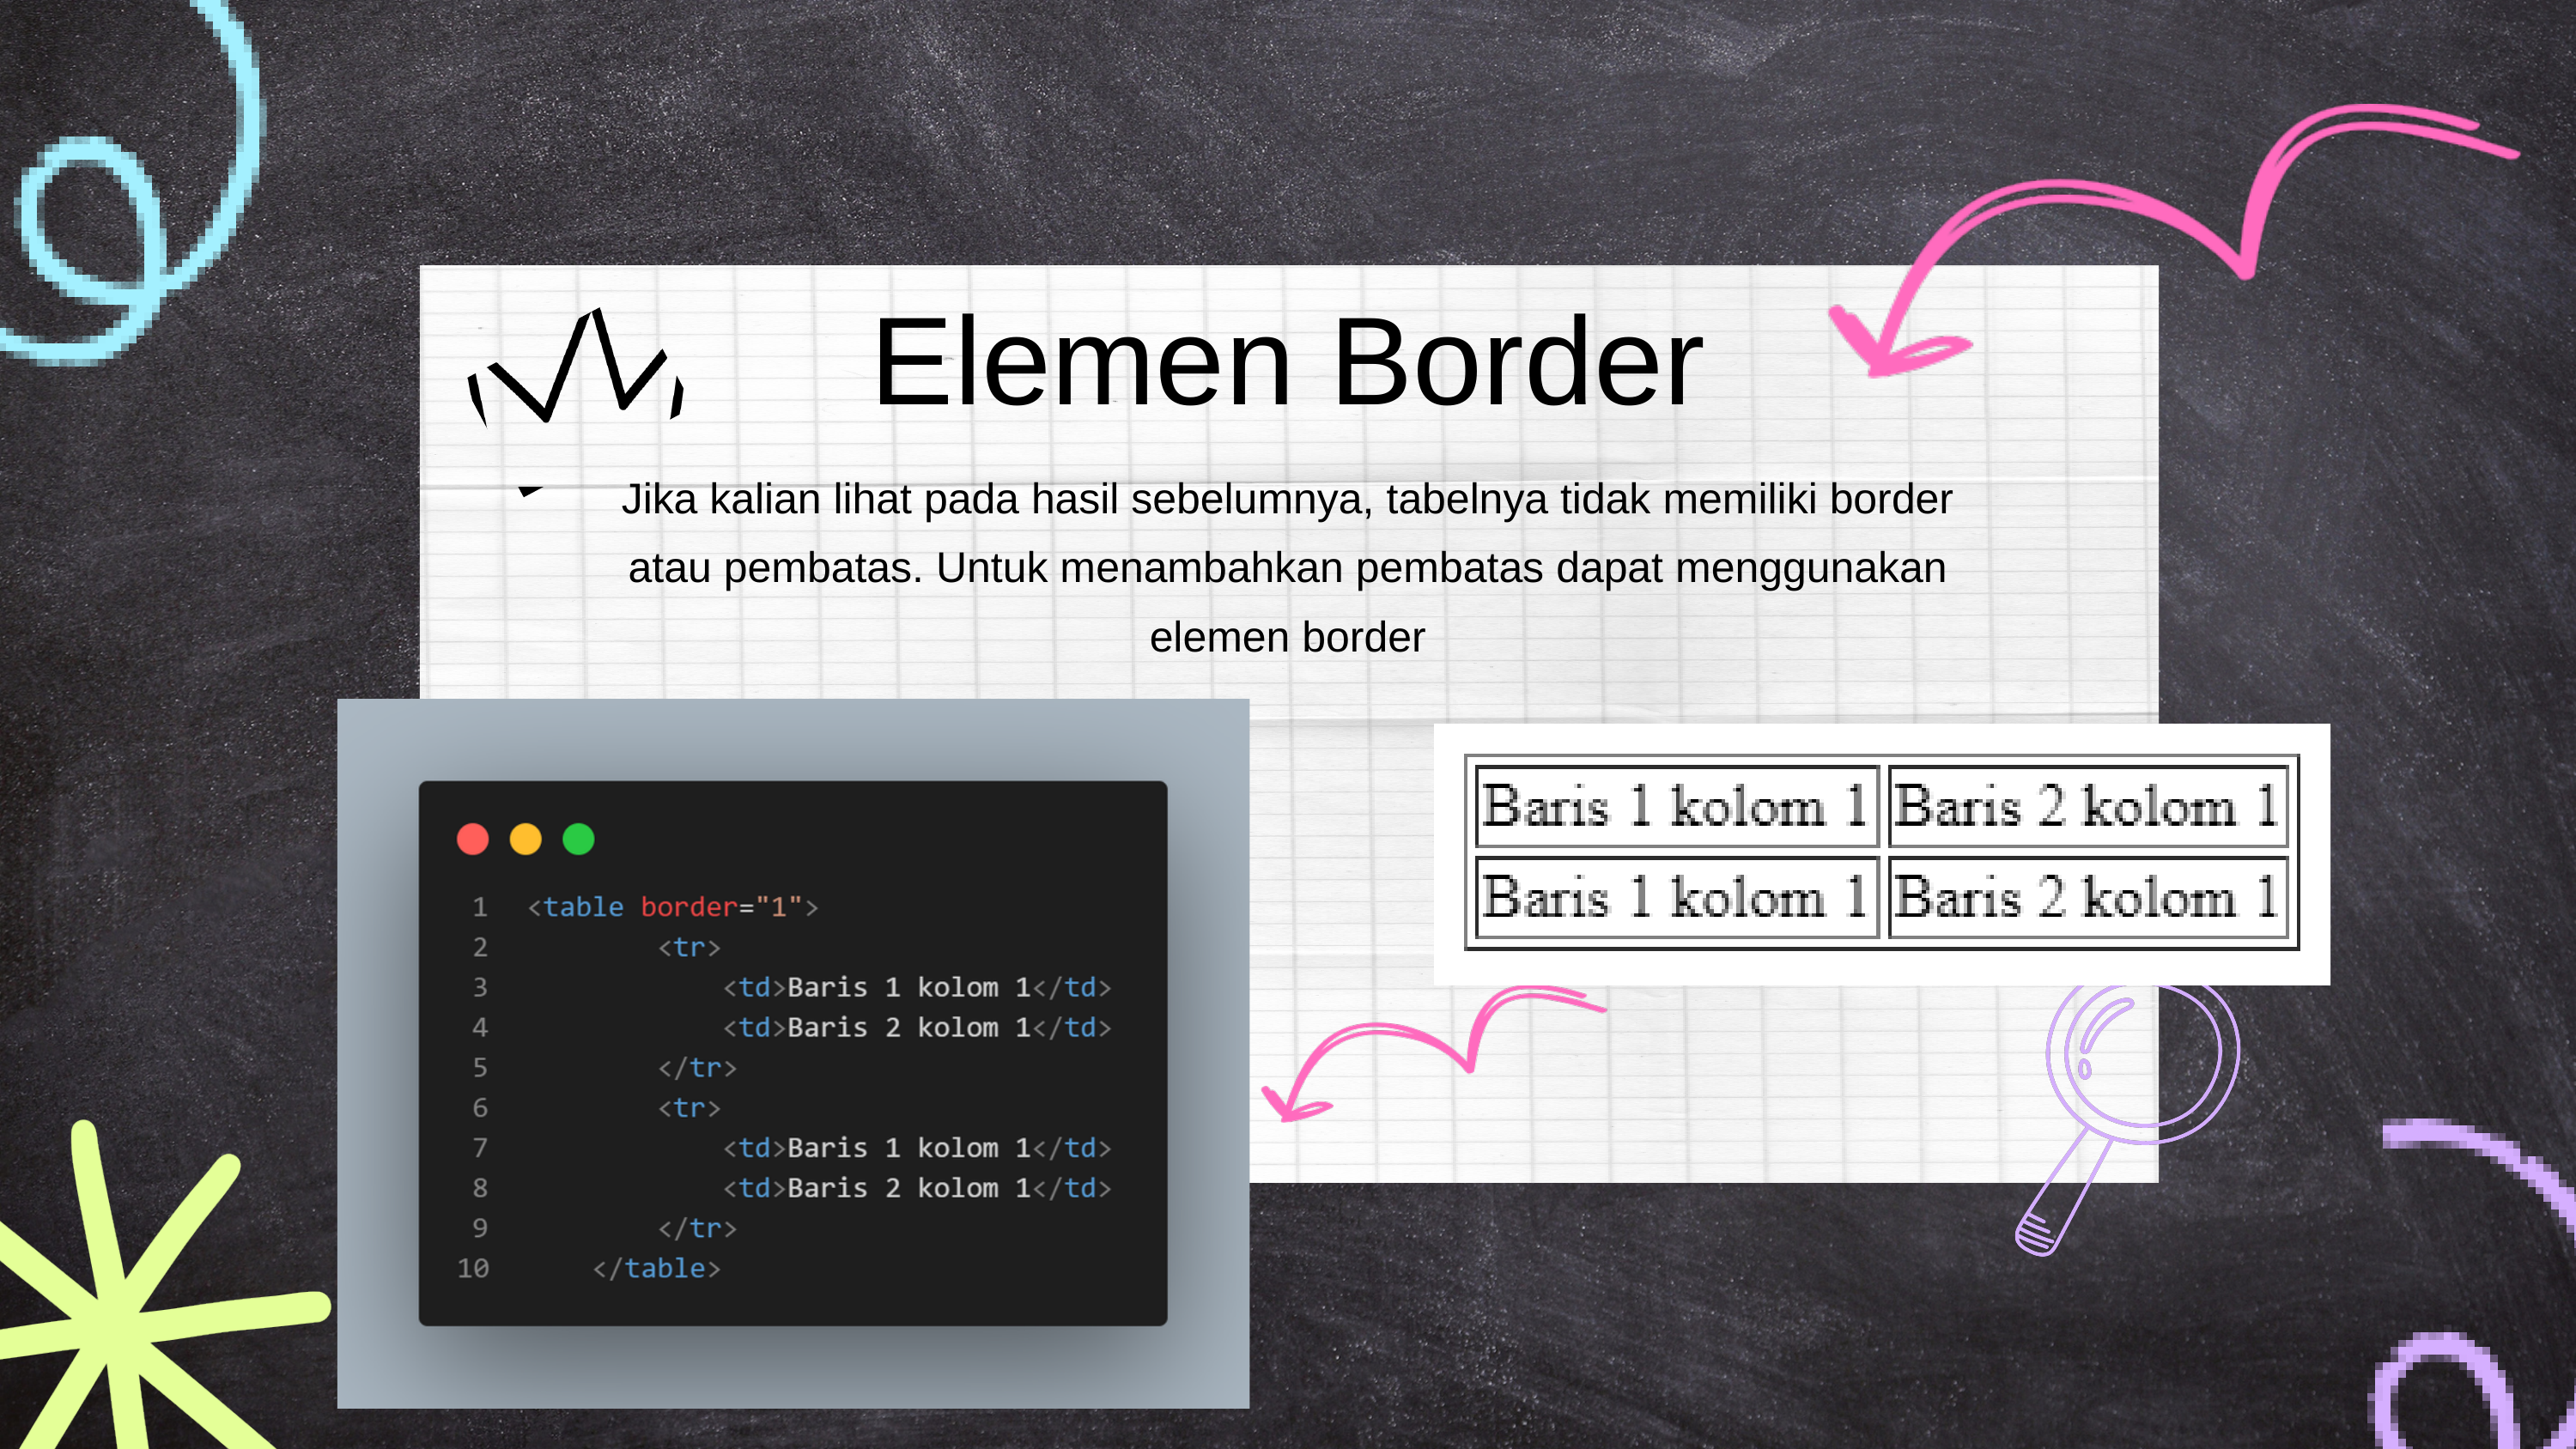

Elemen Border

Jika kalian lihat pada hasil sebelumnya, tabelnya tidak memiliki border atau pembatas. Untuk menambahkan pembatas dapat menggunakan elemen border